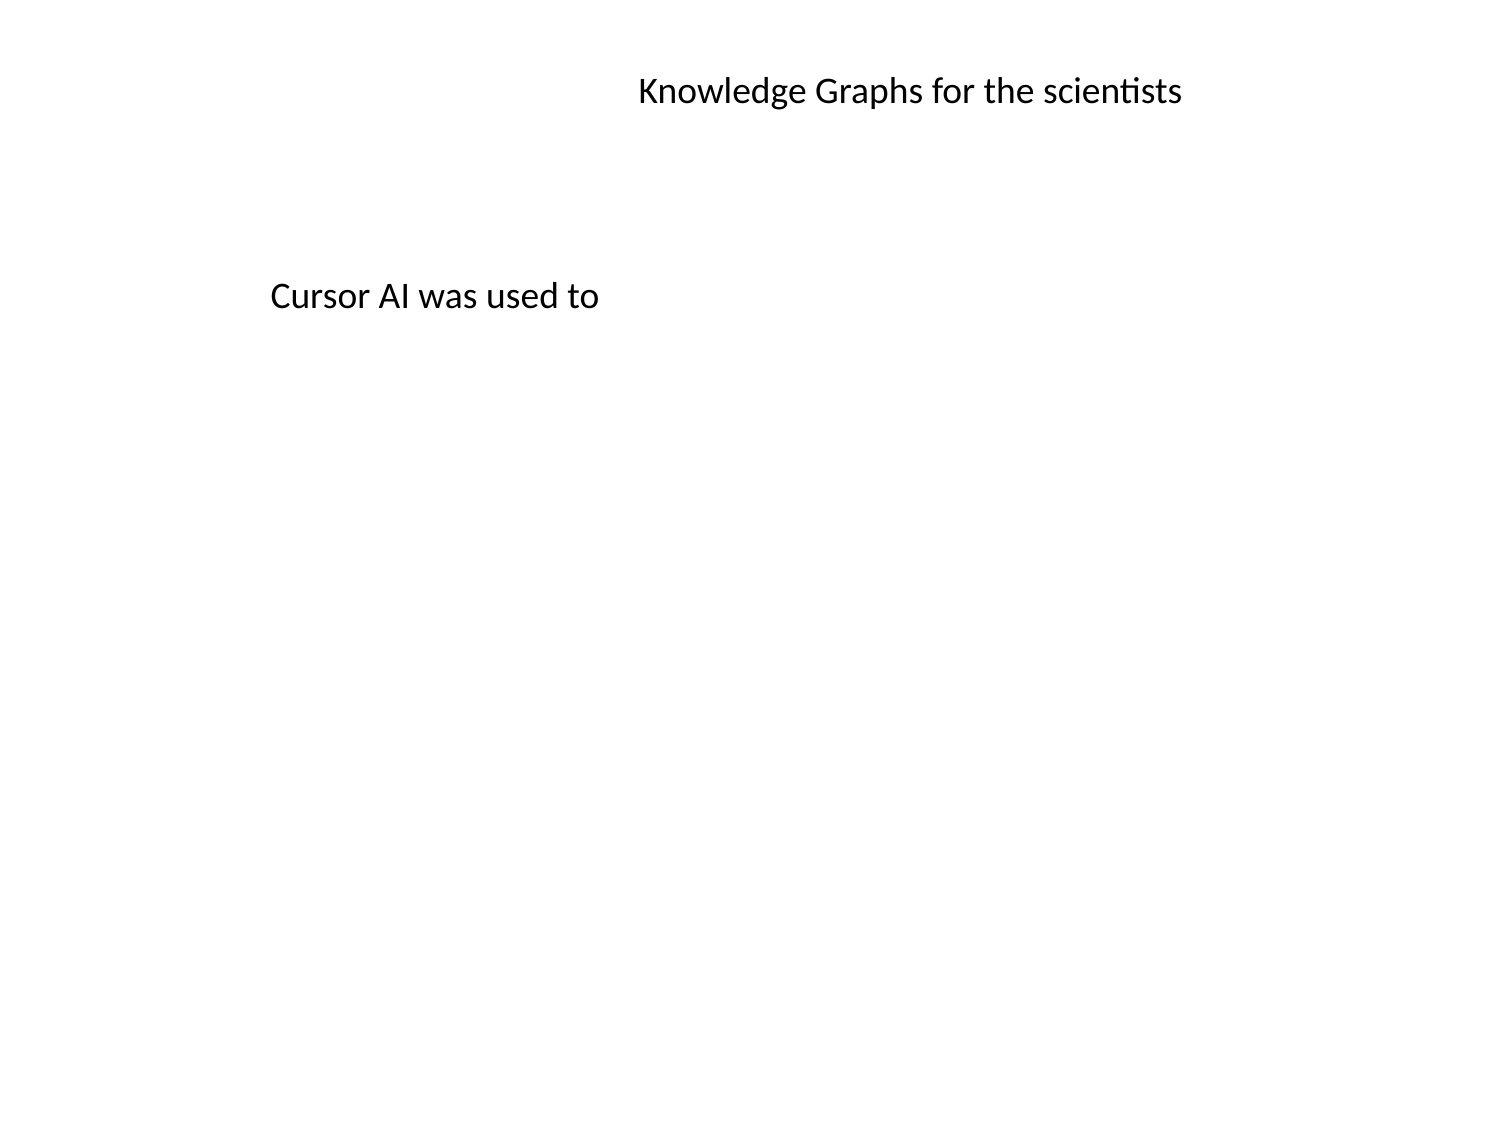

Knowledge Graphs for the scientists
Cursor AI was used to